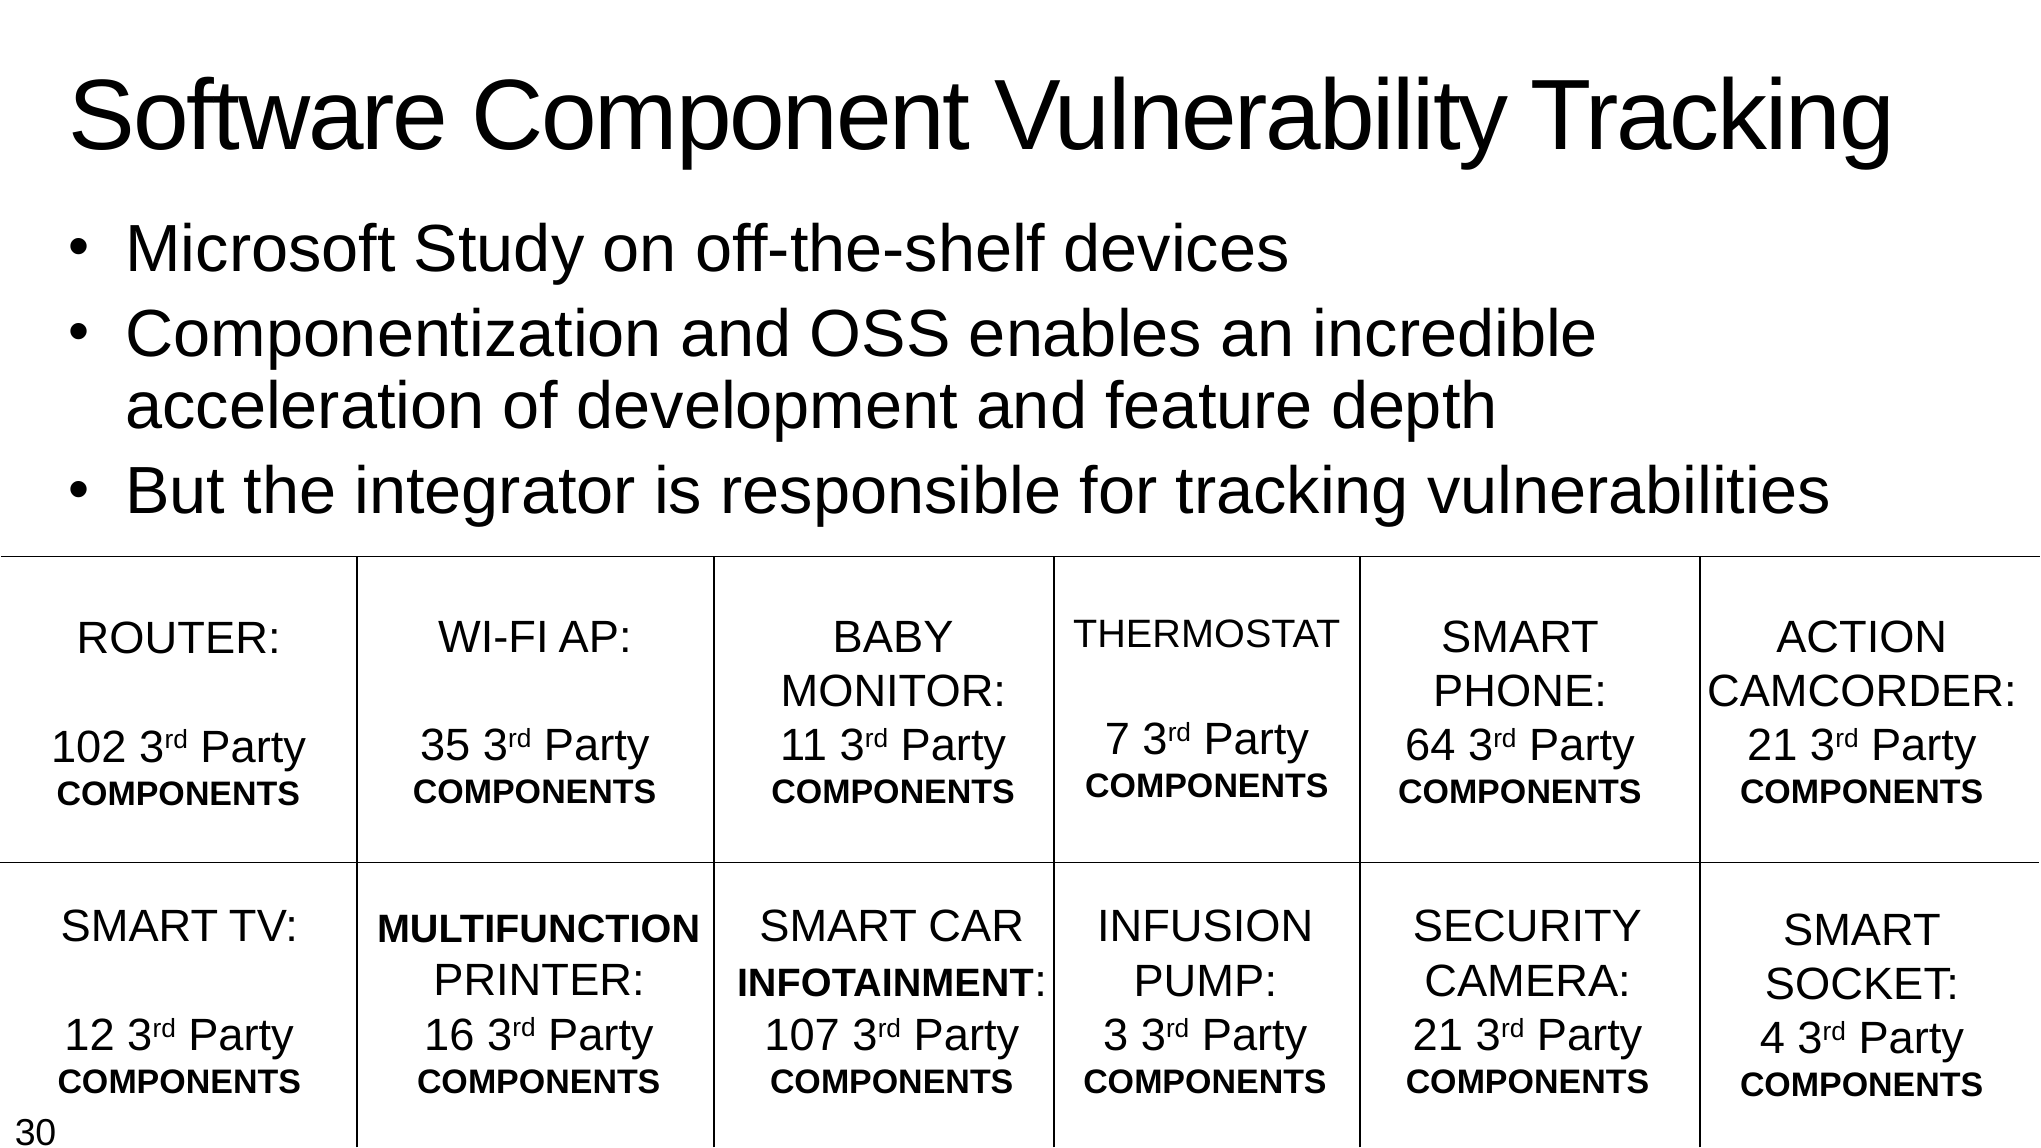

# Software Component Vulnerability Tracking
Microsoft Study on off-the-shelf devices
Componentization and OSS enables an incredible acceleration of development and feature depth
But the integrator is responsible for tracking vulnerabilities

WI-FI AP:

35 3rd Party
COMPONENTS
BABY
MONITOR:
11 3rd Party
COMPONENTS
SMART
PHONE:
64 3rd Party
COMPONENTS
ACTION
CAMCORDER:
21 3rd Party
COMPONENTS
THERMOSTAT
7 3rd Party
COMPONENTS
ROUTER:
102 3rd Party
COMPONENTS
SMART TV:
12 3rd Party
COMPONENTS
SMART CAR
INFOTAINMENT:
107 3rd Party
COMPONENTS
INFUSION
PUMP:
3 3rd Party
COMPONENTS
SECURITY
CAMERA:
21 3rd Party
COMPONENTS
SMART
SOCKET:
4 3rd Party
COMPONENTS
MULTIFUNCTION
PRINTER:
16 3rd Party
COMPONENTS
30